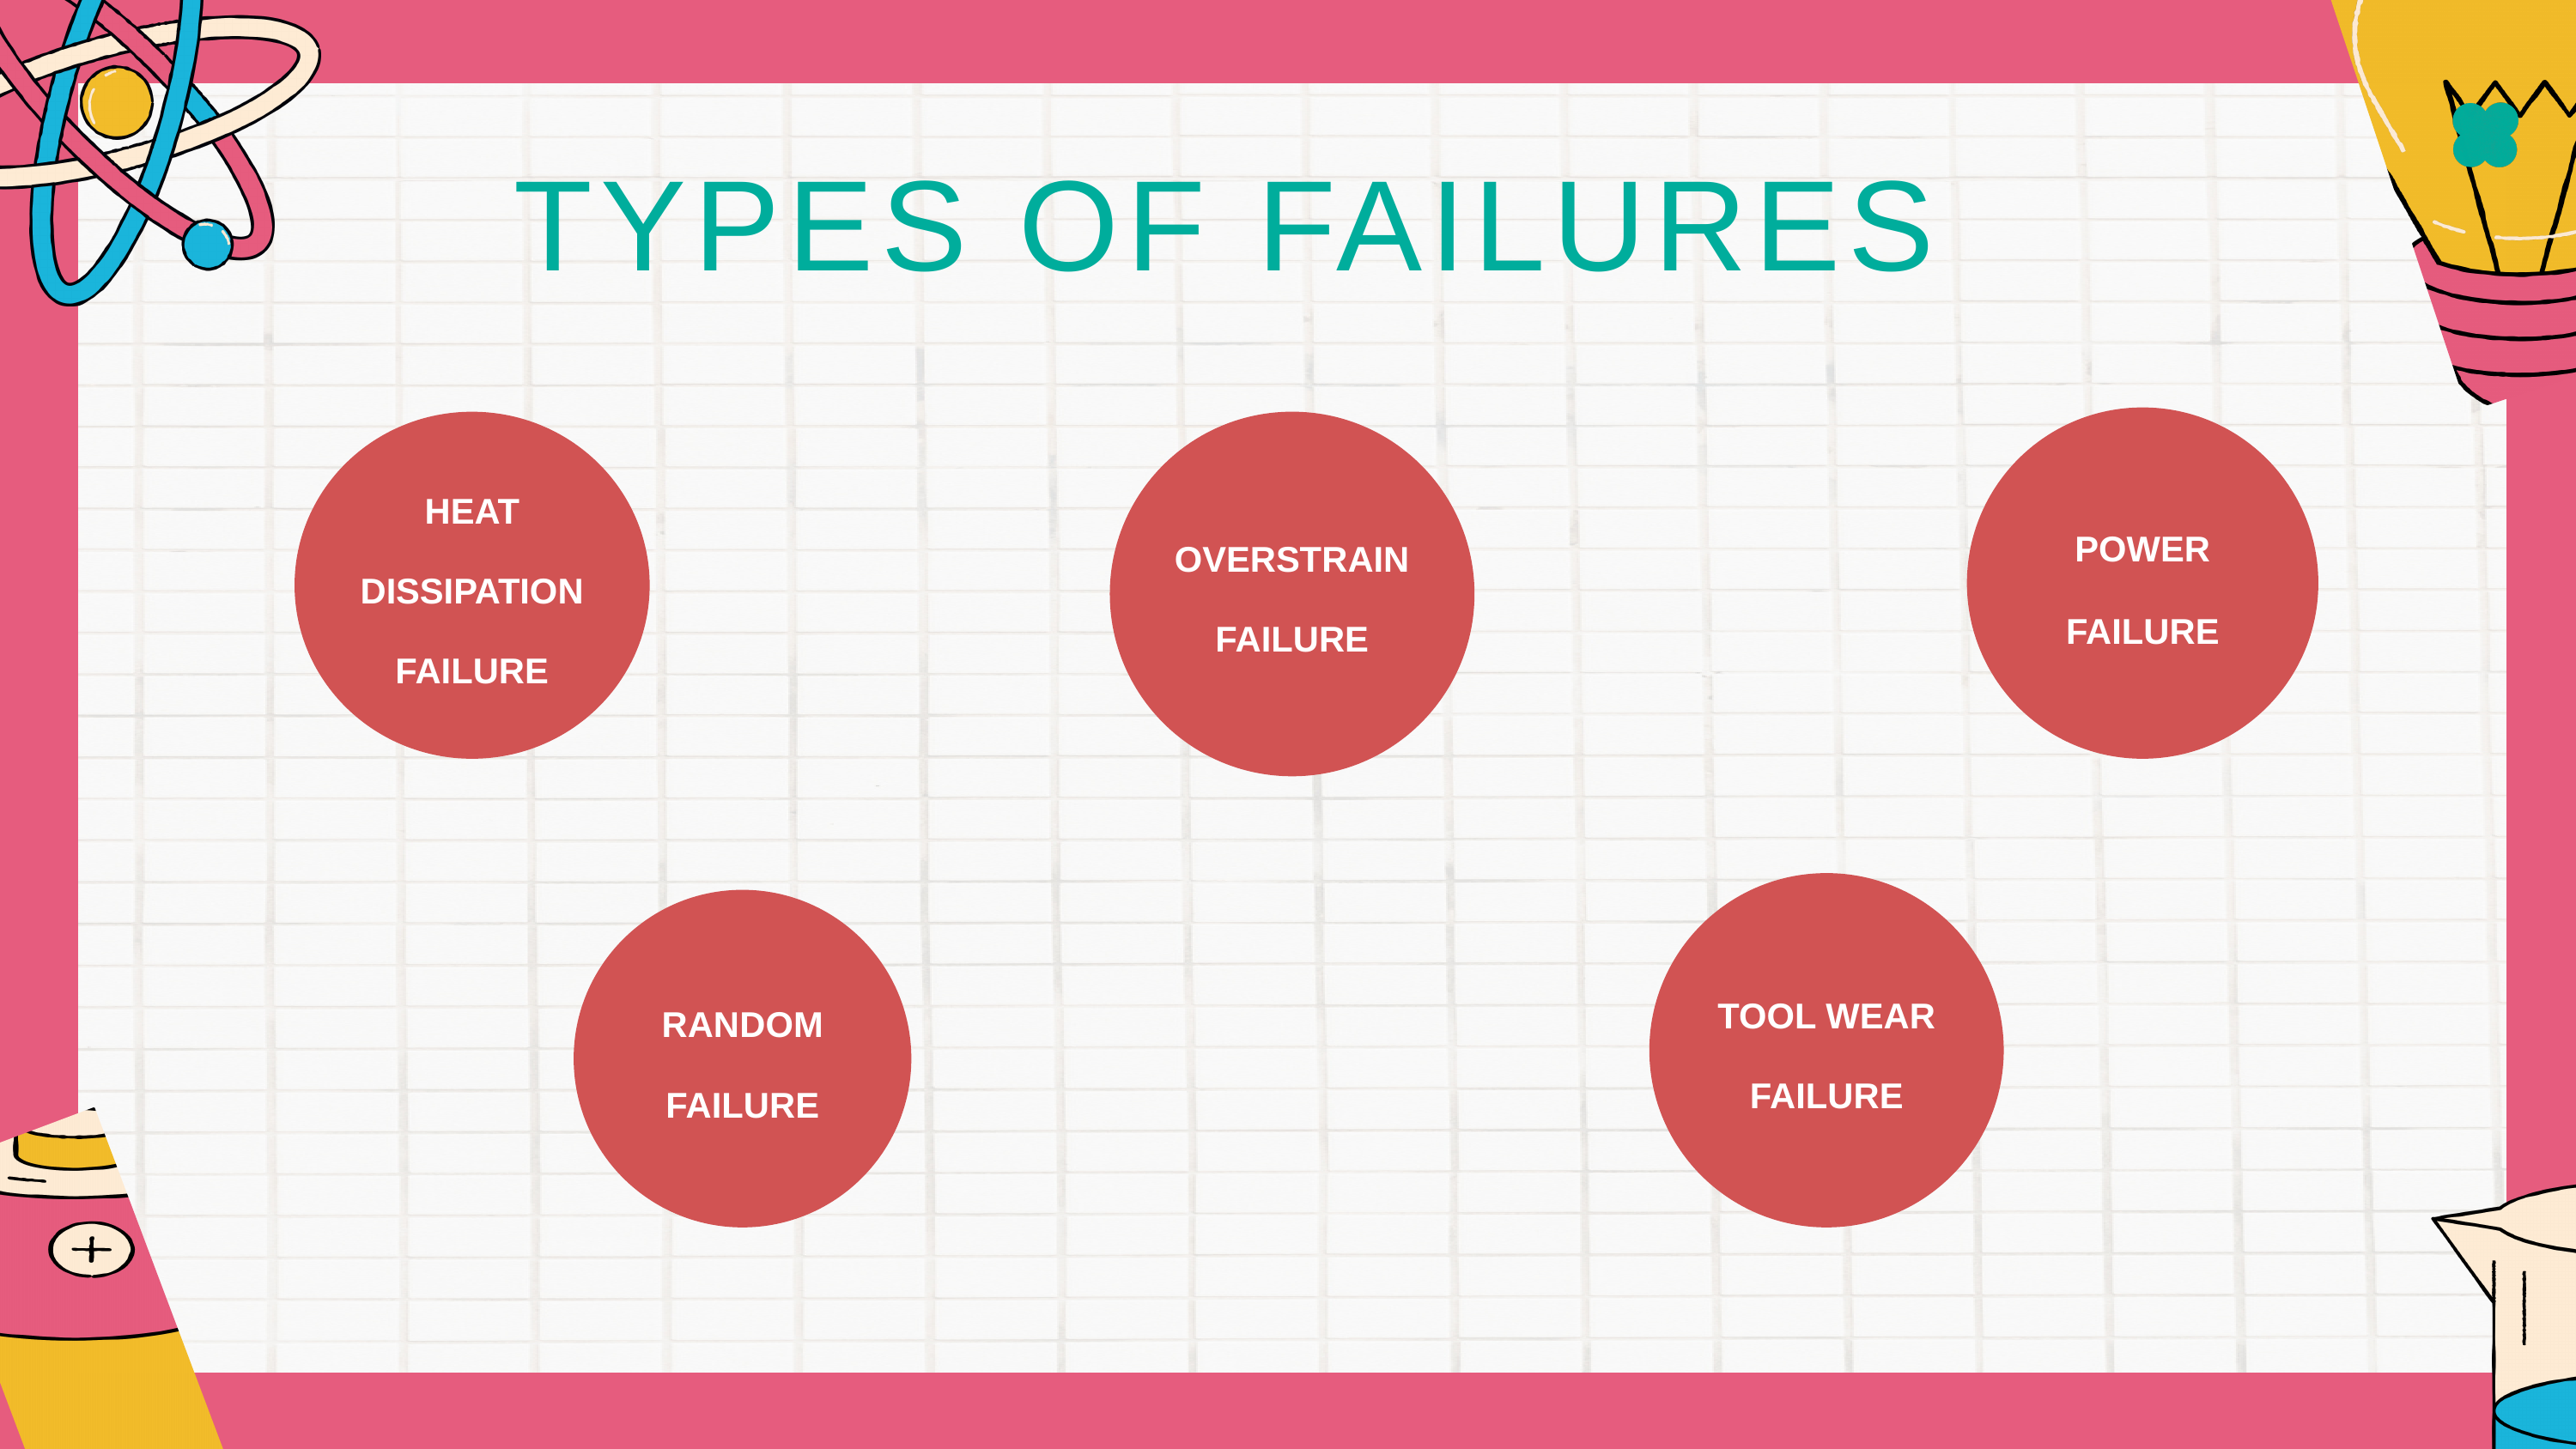

TYPES OF FAILURES

POWER FAILURE

HEAT DISSIPATION FAILURE

OVERSTRAIN FAILURE

TOOL WEAR FAILURE

RANDOM FAILURE